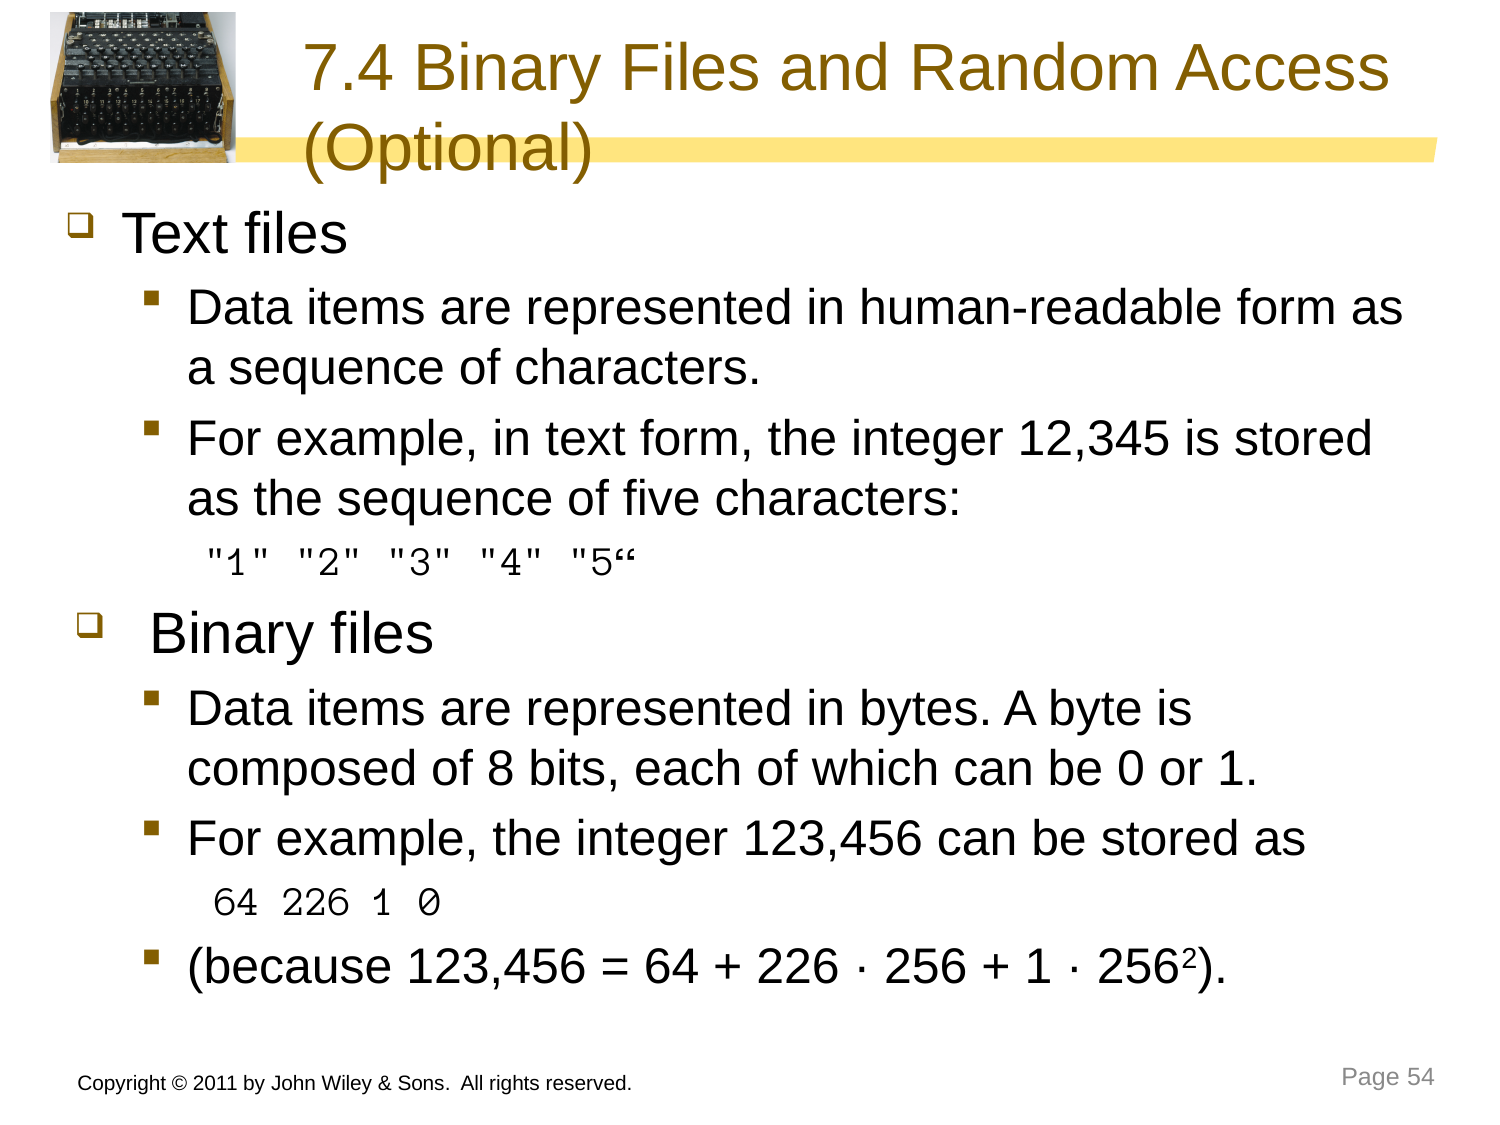

# 7.4 Binary Files and Random Access (Optional)
Text files
Data items are represented in human-readable form as a sequence of characters.
For example, in text form, the integer 12,345 is stored as the sequence of five characters:
"1" "2" "3" "4" "5“
Binary files
Data items are represented in bytes. A byte is composed of 8 bits, each of which can be 0 or 1.
For example, the integer 123,456 can be stored as
64 226 1 0
(because 123,456 = 64 + 226 · 256 + 1 · 2562).

Copyright © 2011 by John Wiley & Sons.  All rights reserved.
Page 54